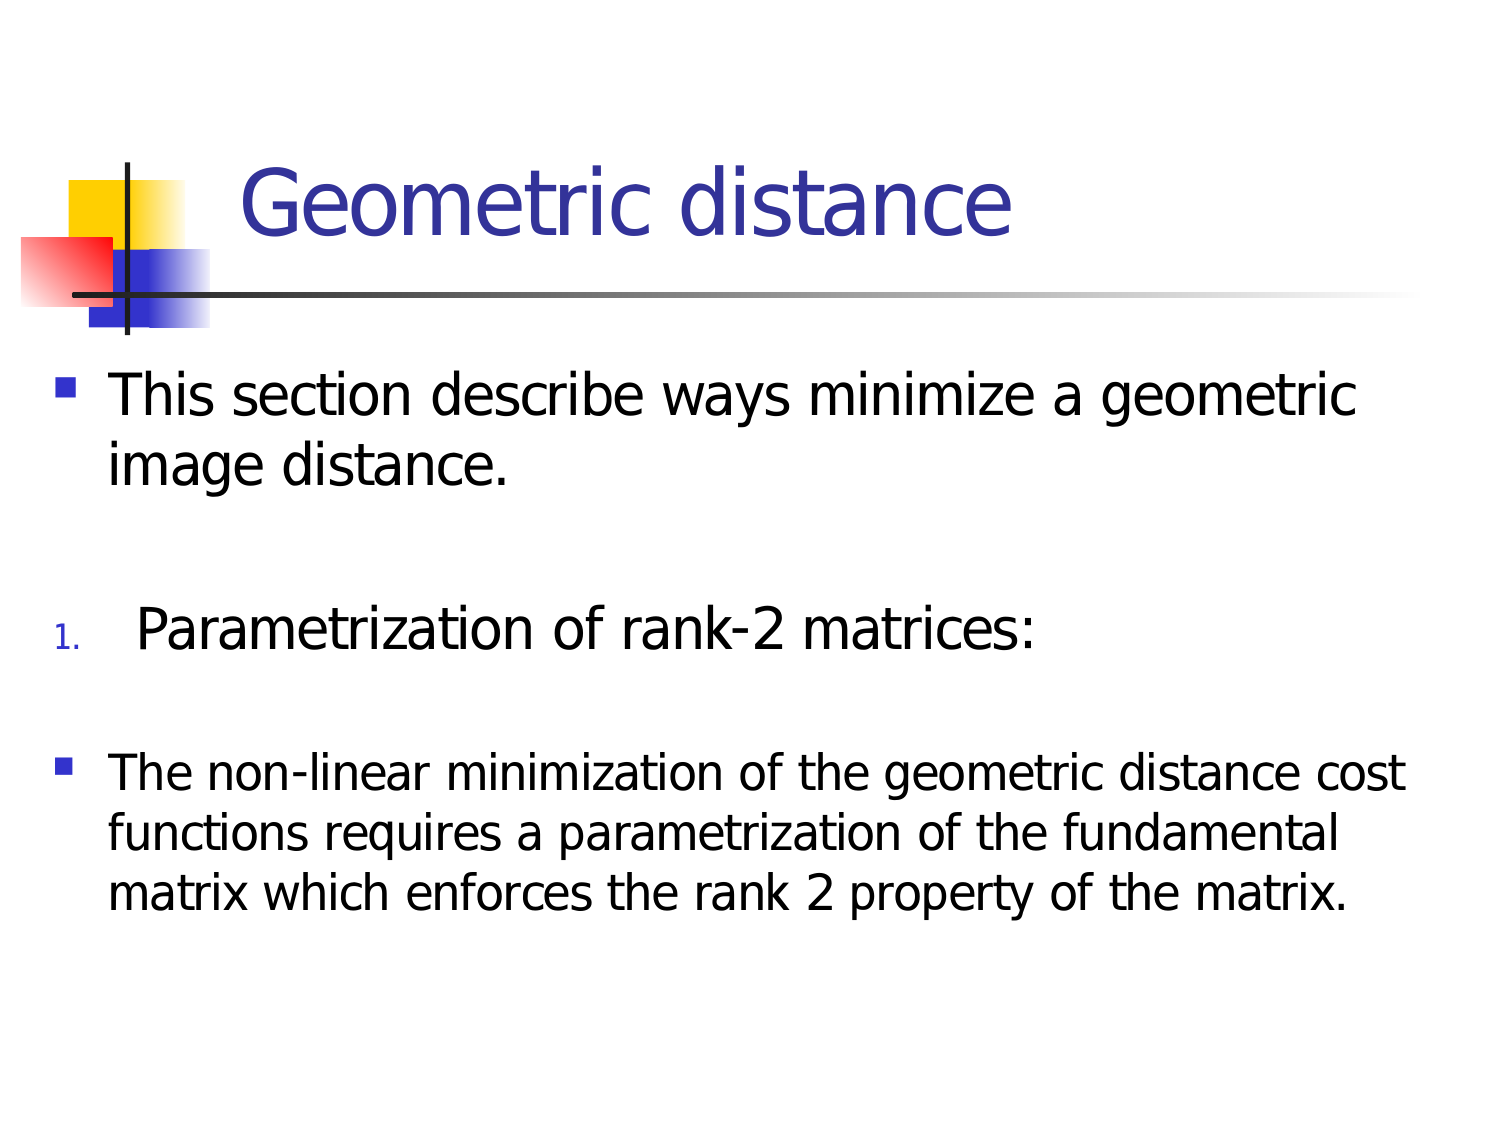

# Geometric distance
This section describe ways minimize a geometric image distance.

Parametrization of rank-2 matrices:

The non-linear minimization of the geometric distance cost functions requires a parametrization of the fundamental matrix which enforces the rank 2 property of the matrix.